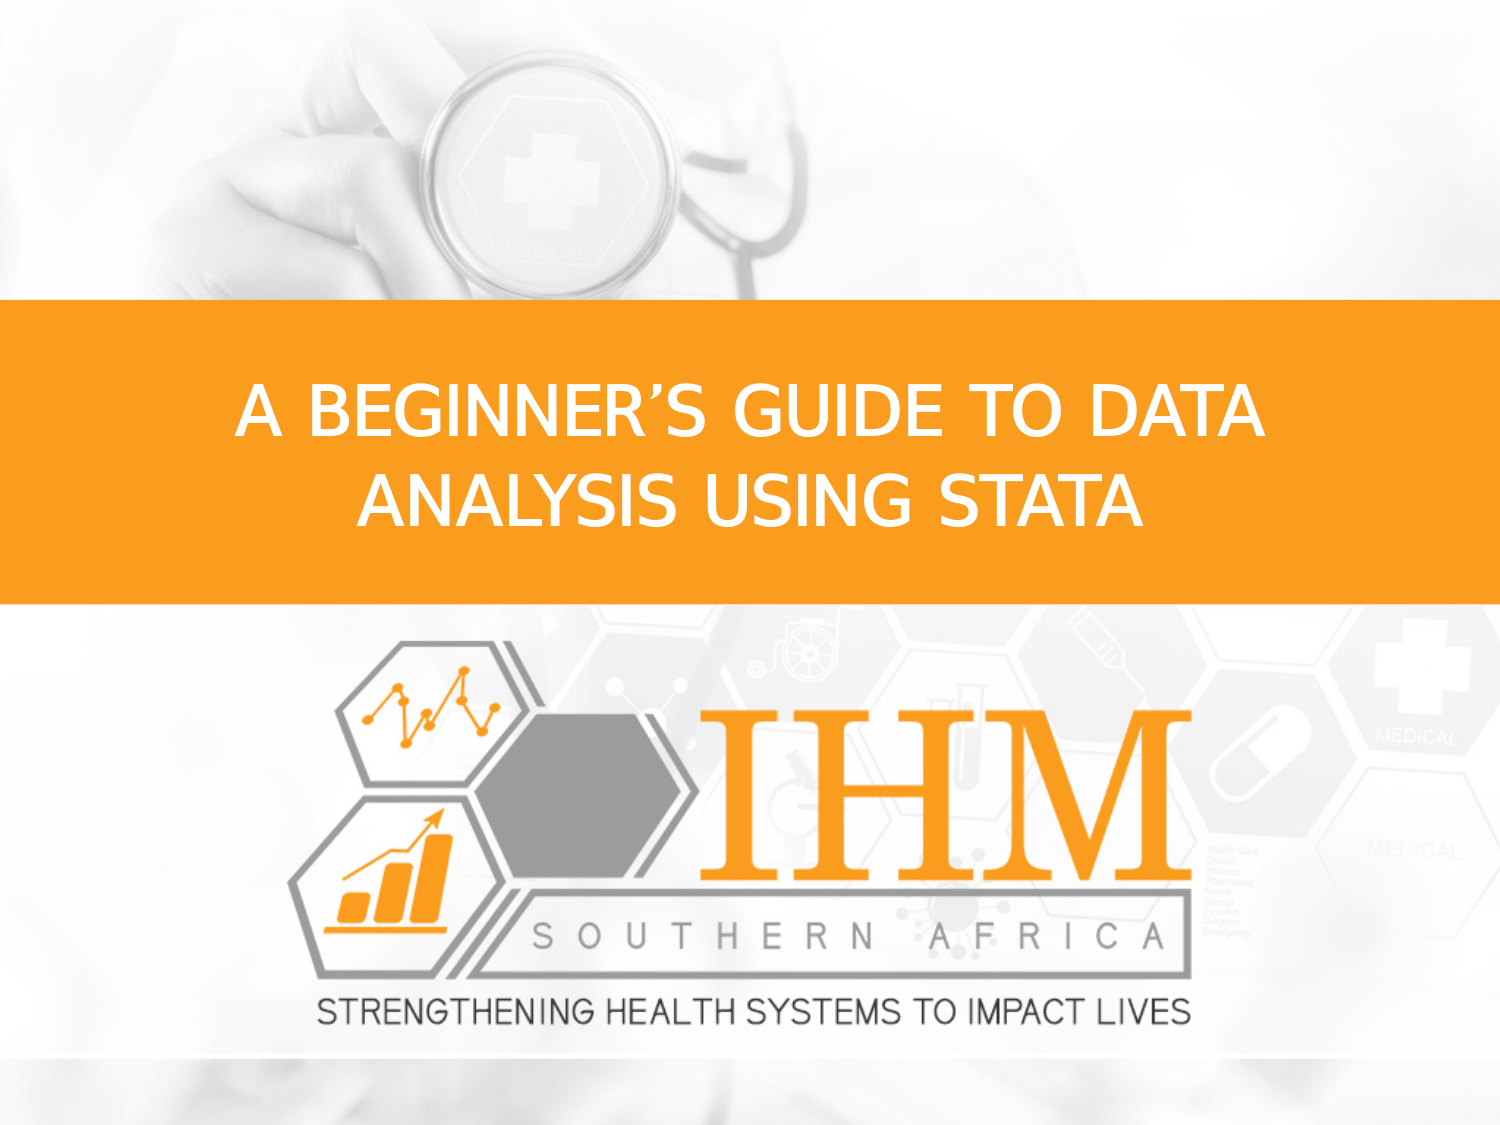

A BEGINNER’S GUIDE TO DATA ANALYSIS USING STATA